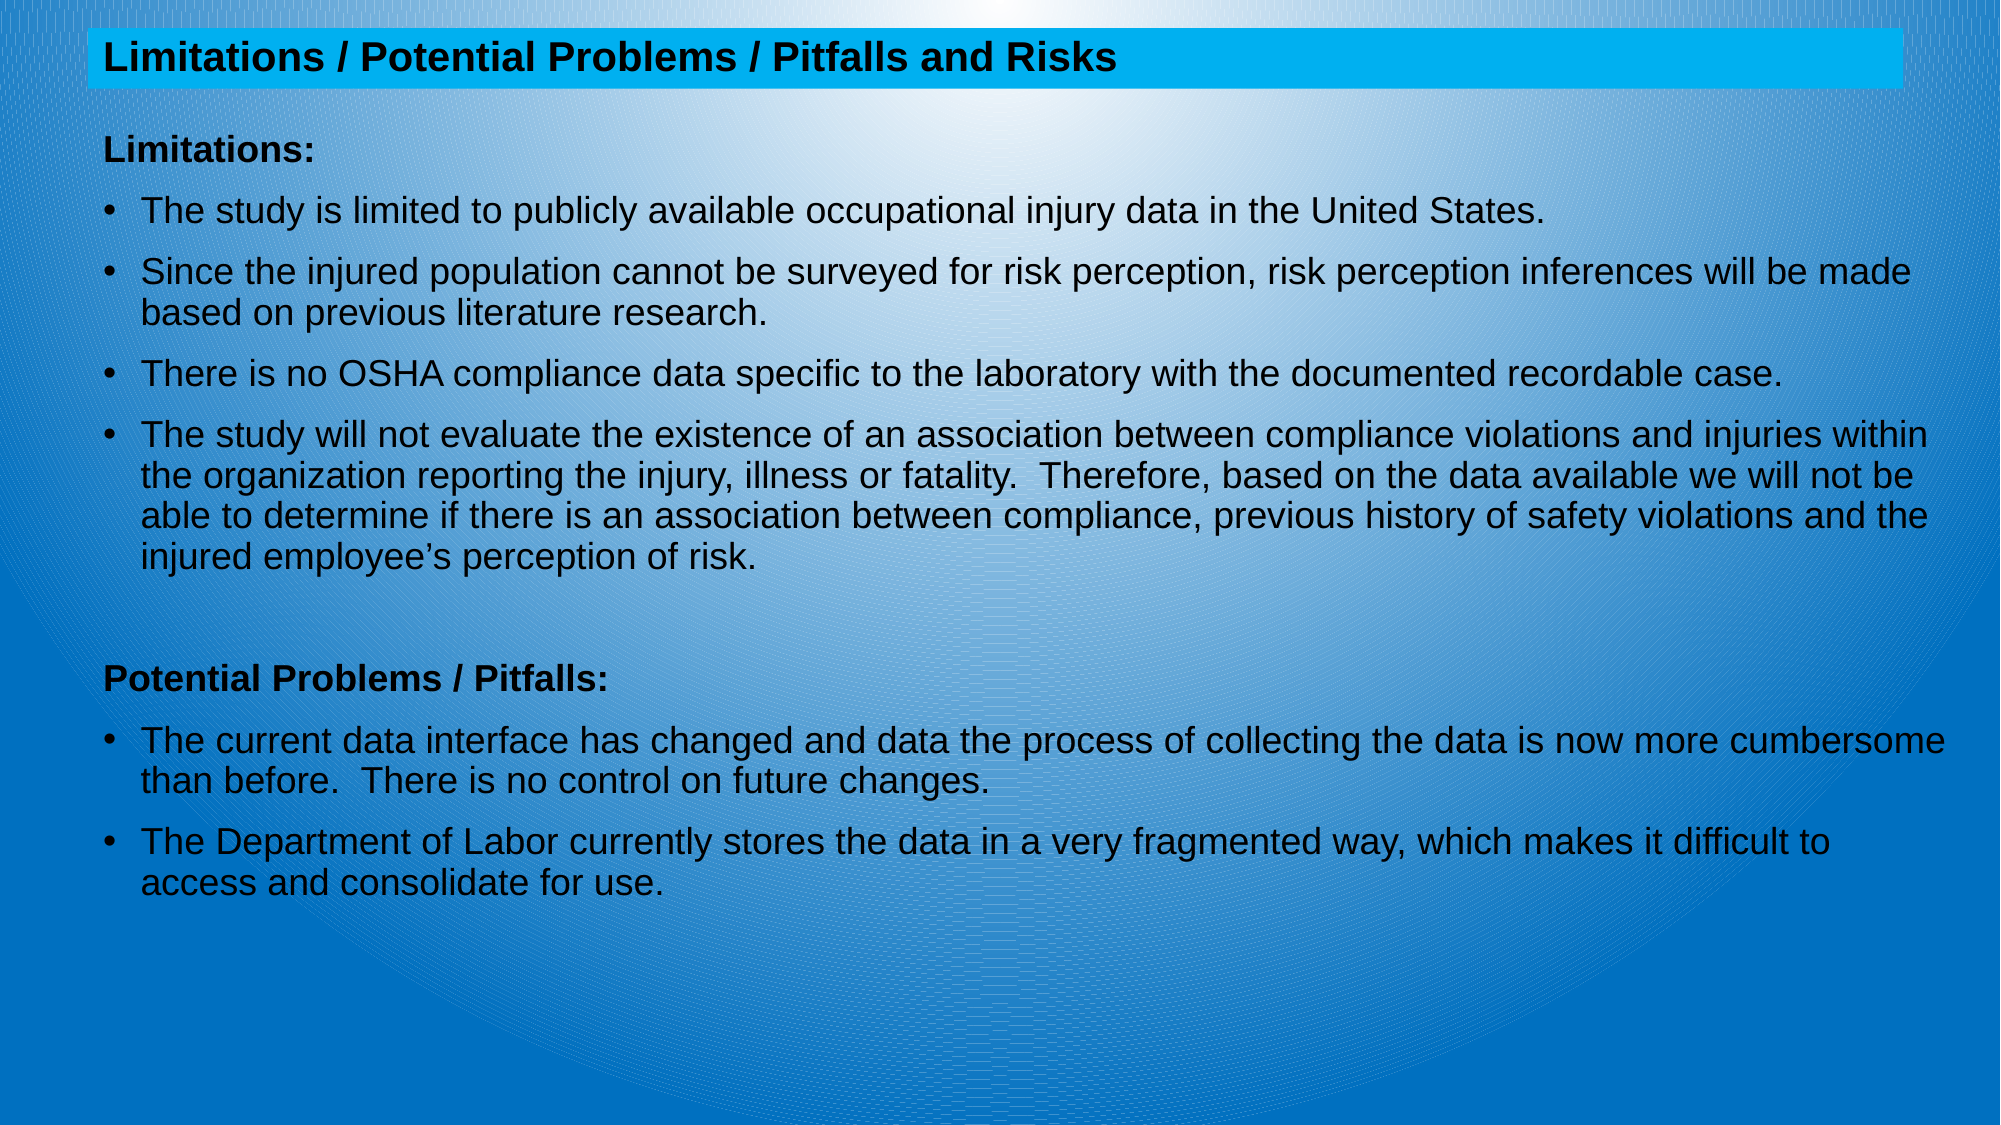

Limitations / Potential Problems / Pitfalls and Risks
Limitations:
The study is limited to publicly available occupational injury data in the United States.
Since the injured population cannot be surveyed for risk perception, risk perception inferences will be made based on previous literature research.
There is no OSHA compliance data specific to the laboratory with the documented recordable case.
The study will not evaluate the existence of an association between compliance violations and injuries within the organization reporting the injury, illness or fatality.  Therefore, based on the data available we will not be able to determine if there is an association between compliance, previous history of safety violations and the injured employee’s perception of risk.

Potential Problems / Pitfalls:
The current data interface has changed and data the process of collecting the data is now more cumbersome than before.  There is no control on future changes.
The Department of Labor currently stores the data in a very fragmented way, which makes it difficult to access and consolidate for use.